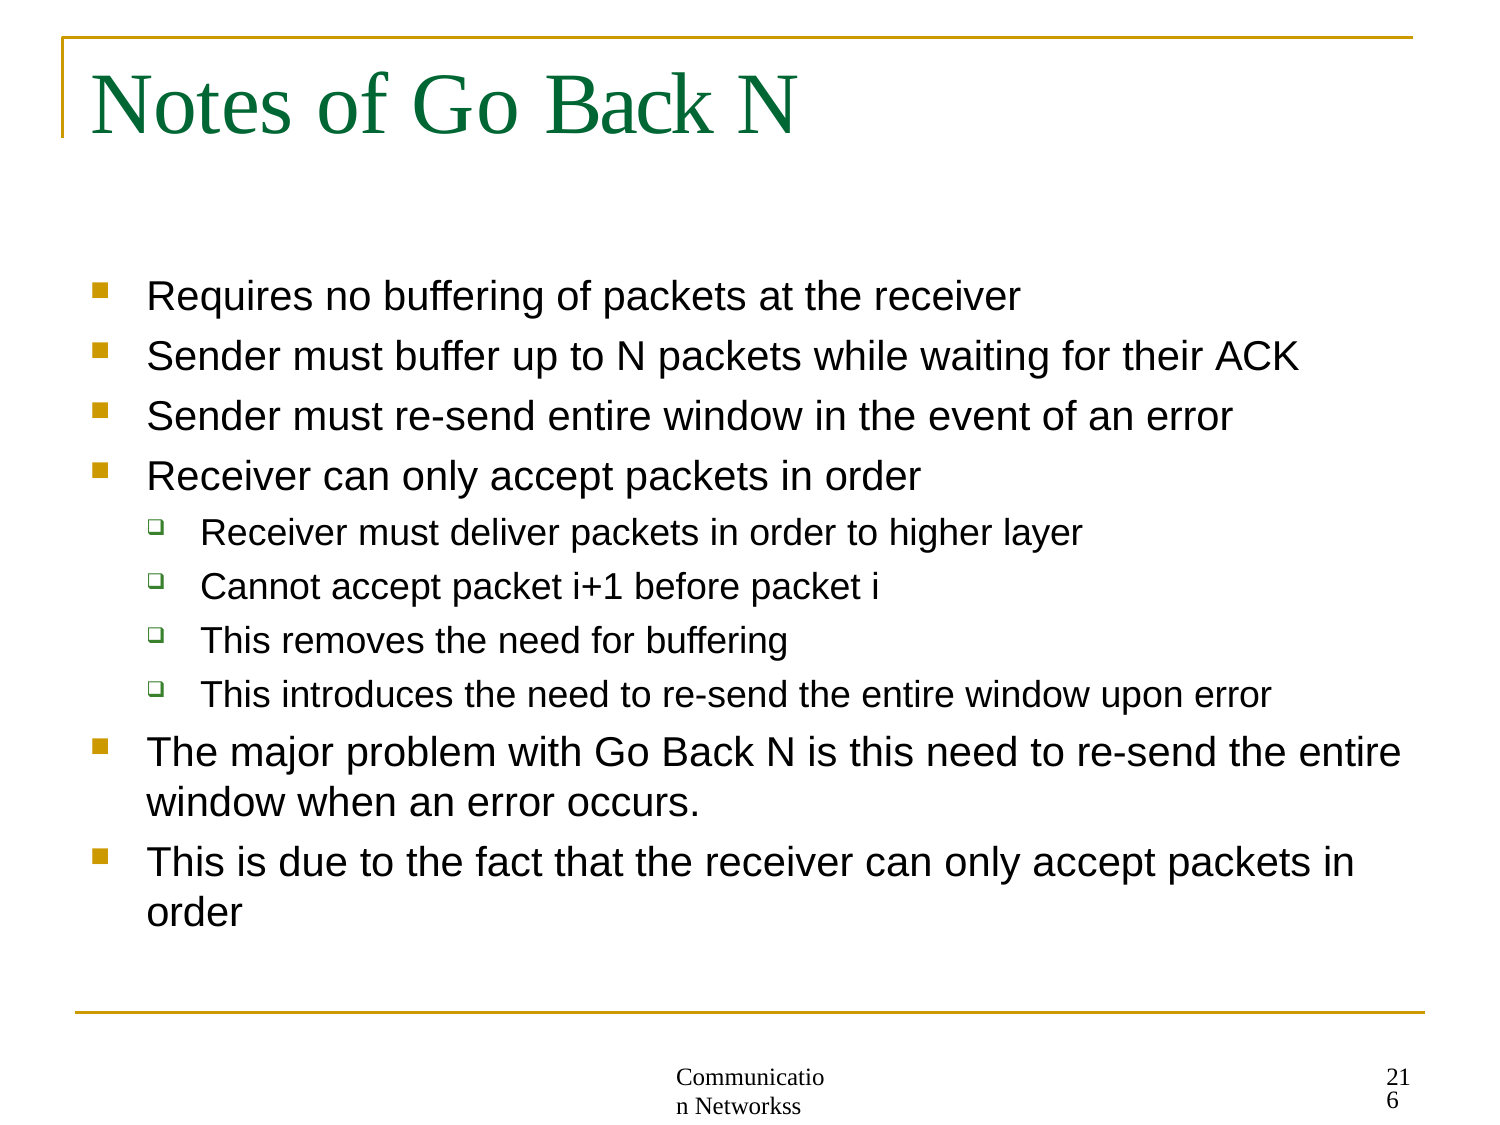

# Notes of Go Back N
Requires no buffering of packets at the receiver
Sender must buffer up to N packets while waiting for their ACK
Sender must re-send entire window in the event of an error
Receiver can only accept packets in order
Receiver must deliver packets in order to higher layer
Cannot accept packet i+1 before packet i
This removes the need for buffering
This introduces the need to re-send the entire window upon error
The major problem with Go Back N is this need to re-send the entire window when an error occurs.
This is due to the fact that the receiver can only accept packets in
order
216
Communication Networkss